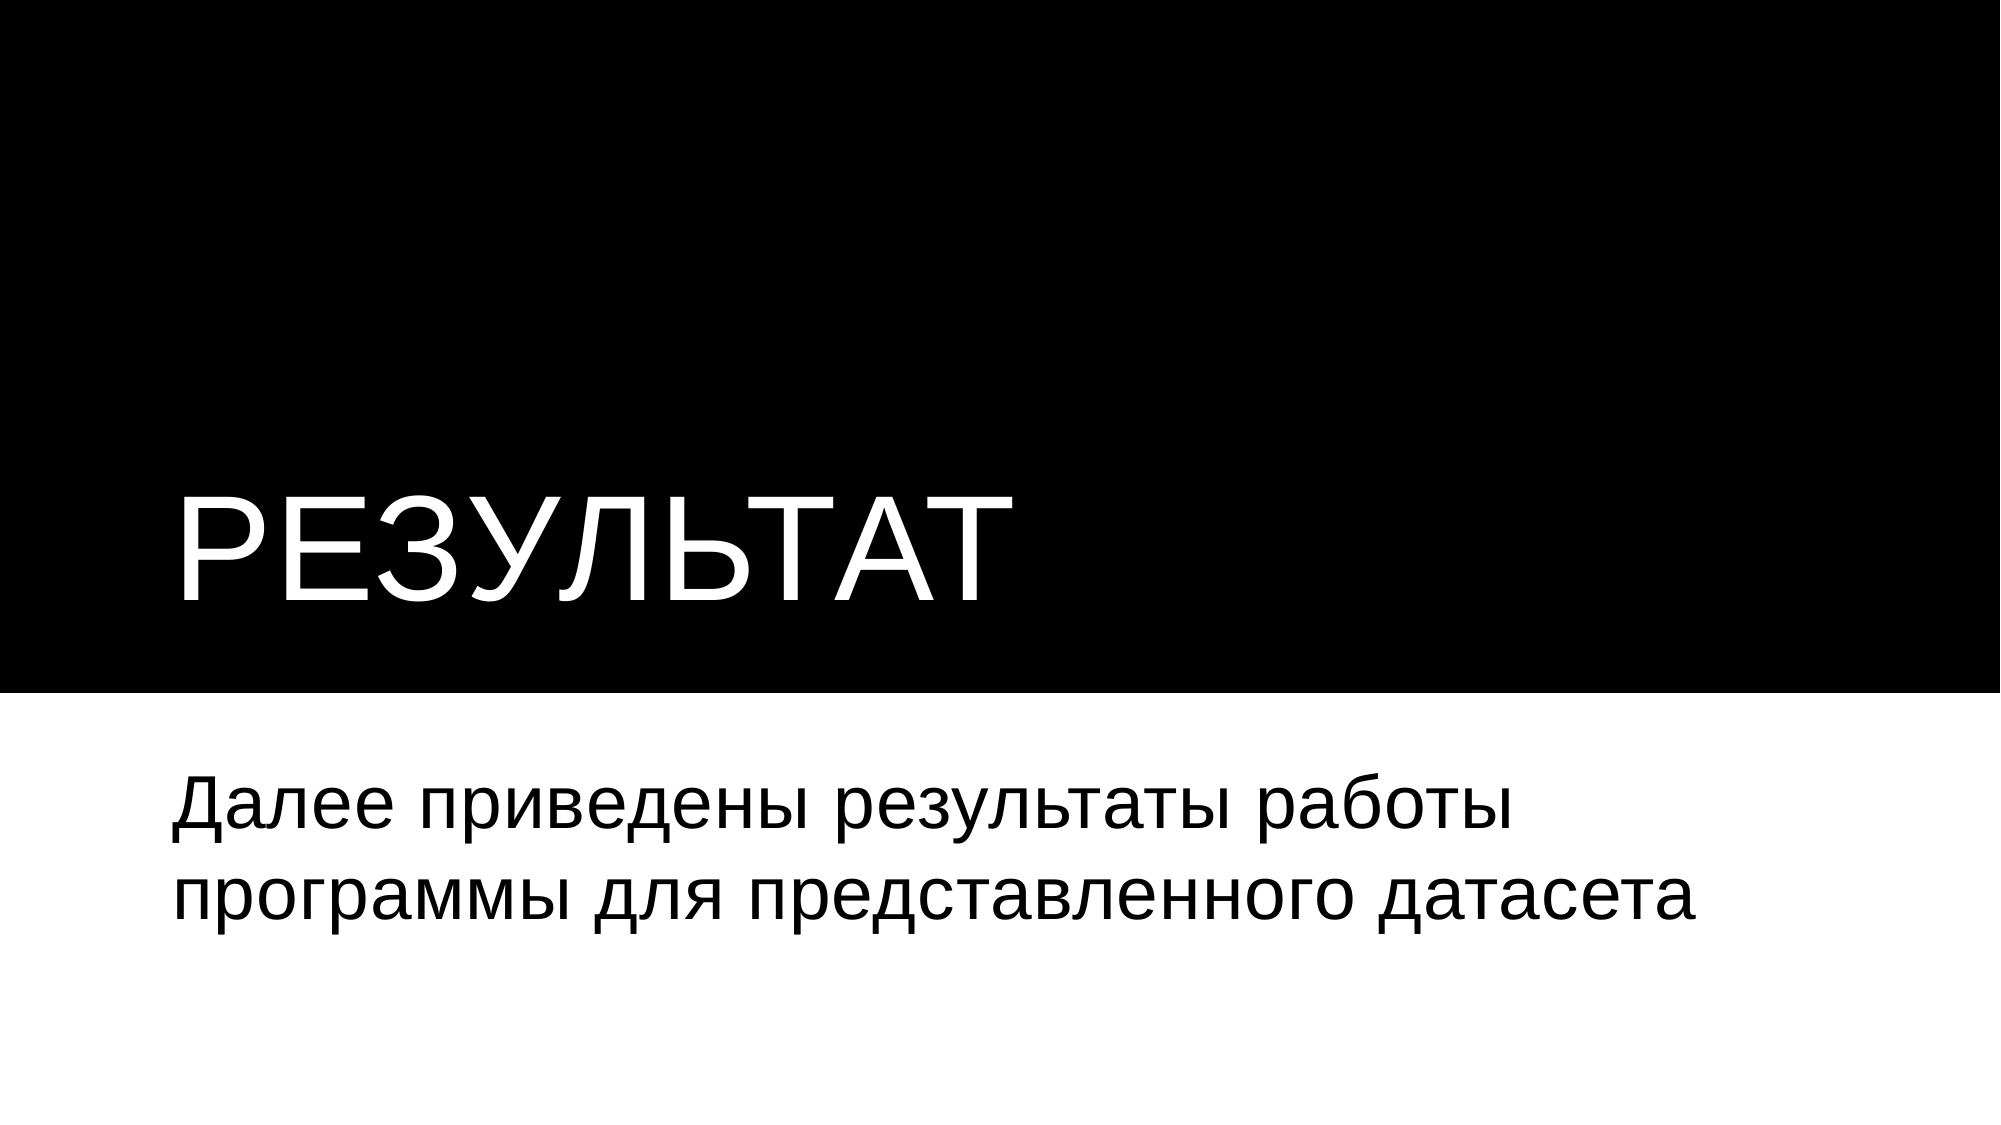

# РЕЗУЛЬТАТ
Далее приведены результаты работы программы для представленного датасета